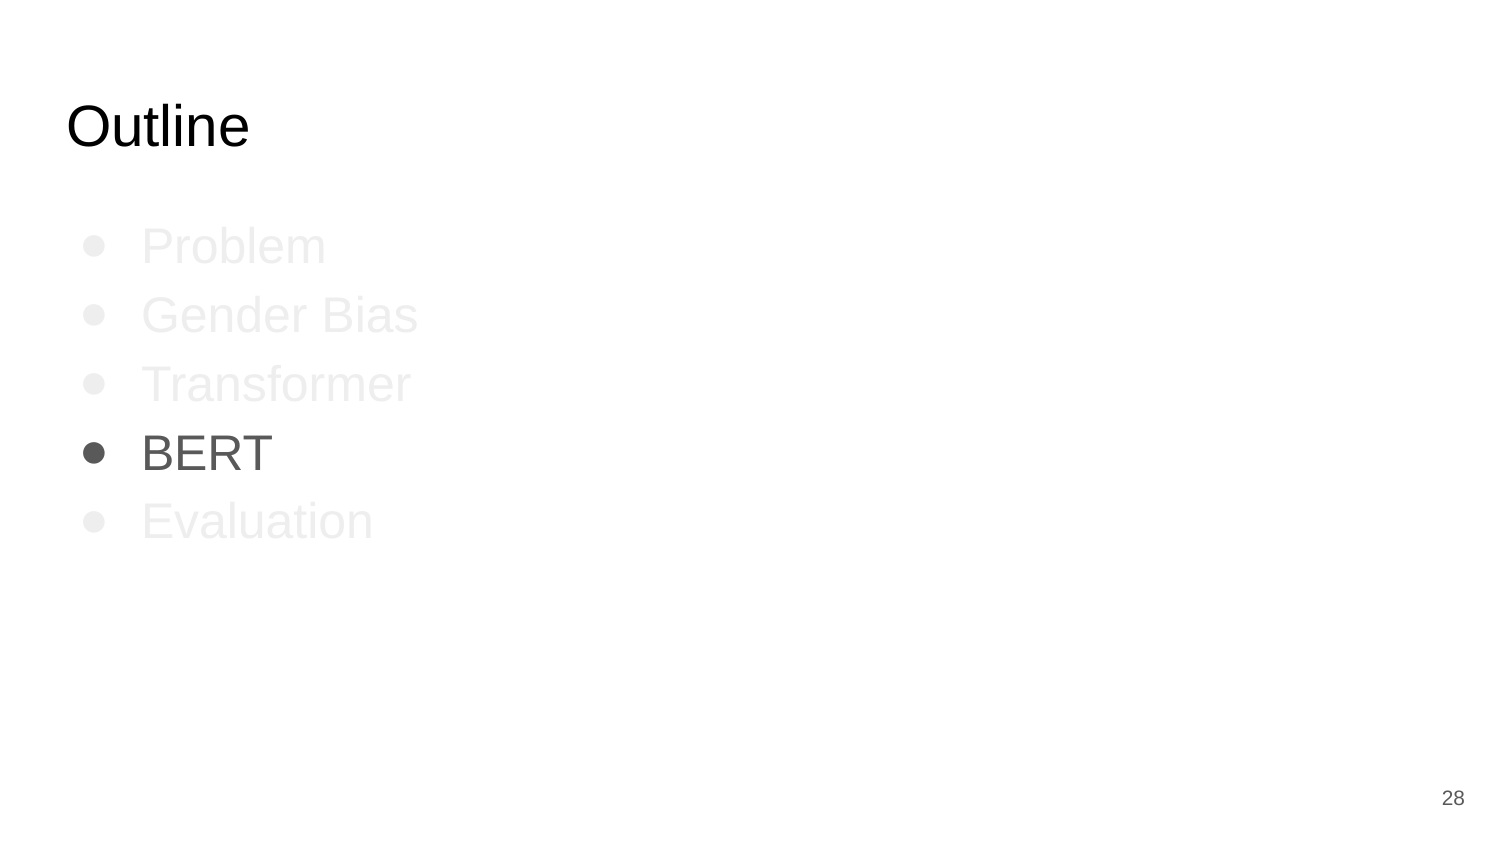

# Outline
Problem
Gender Bias
Transformer
BERT
Evaluation
28